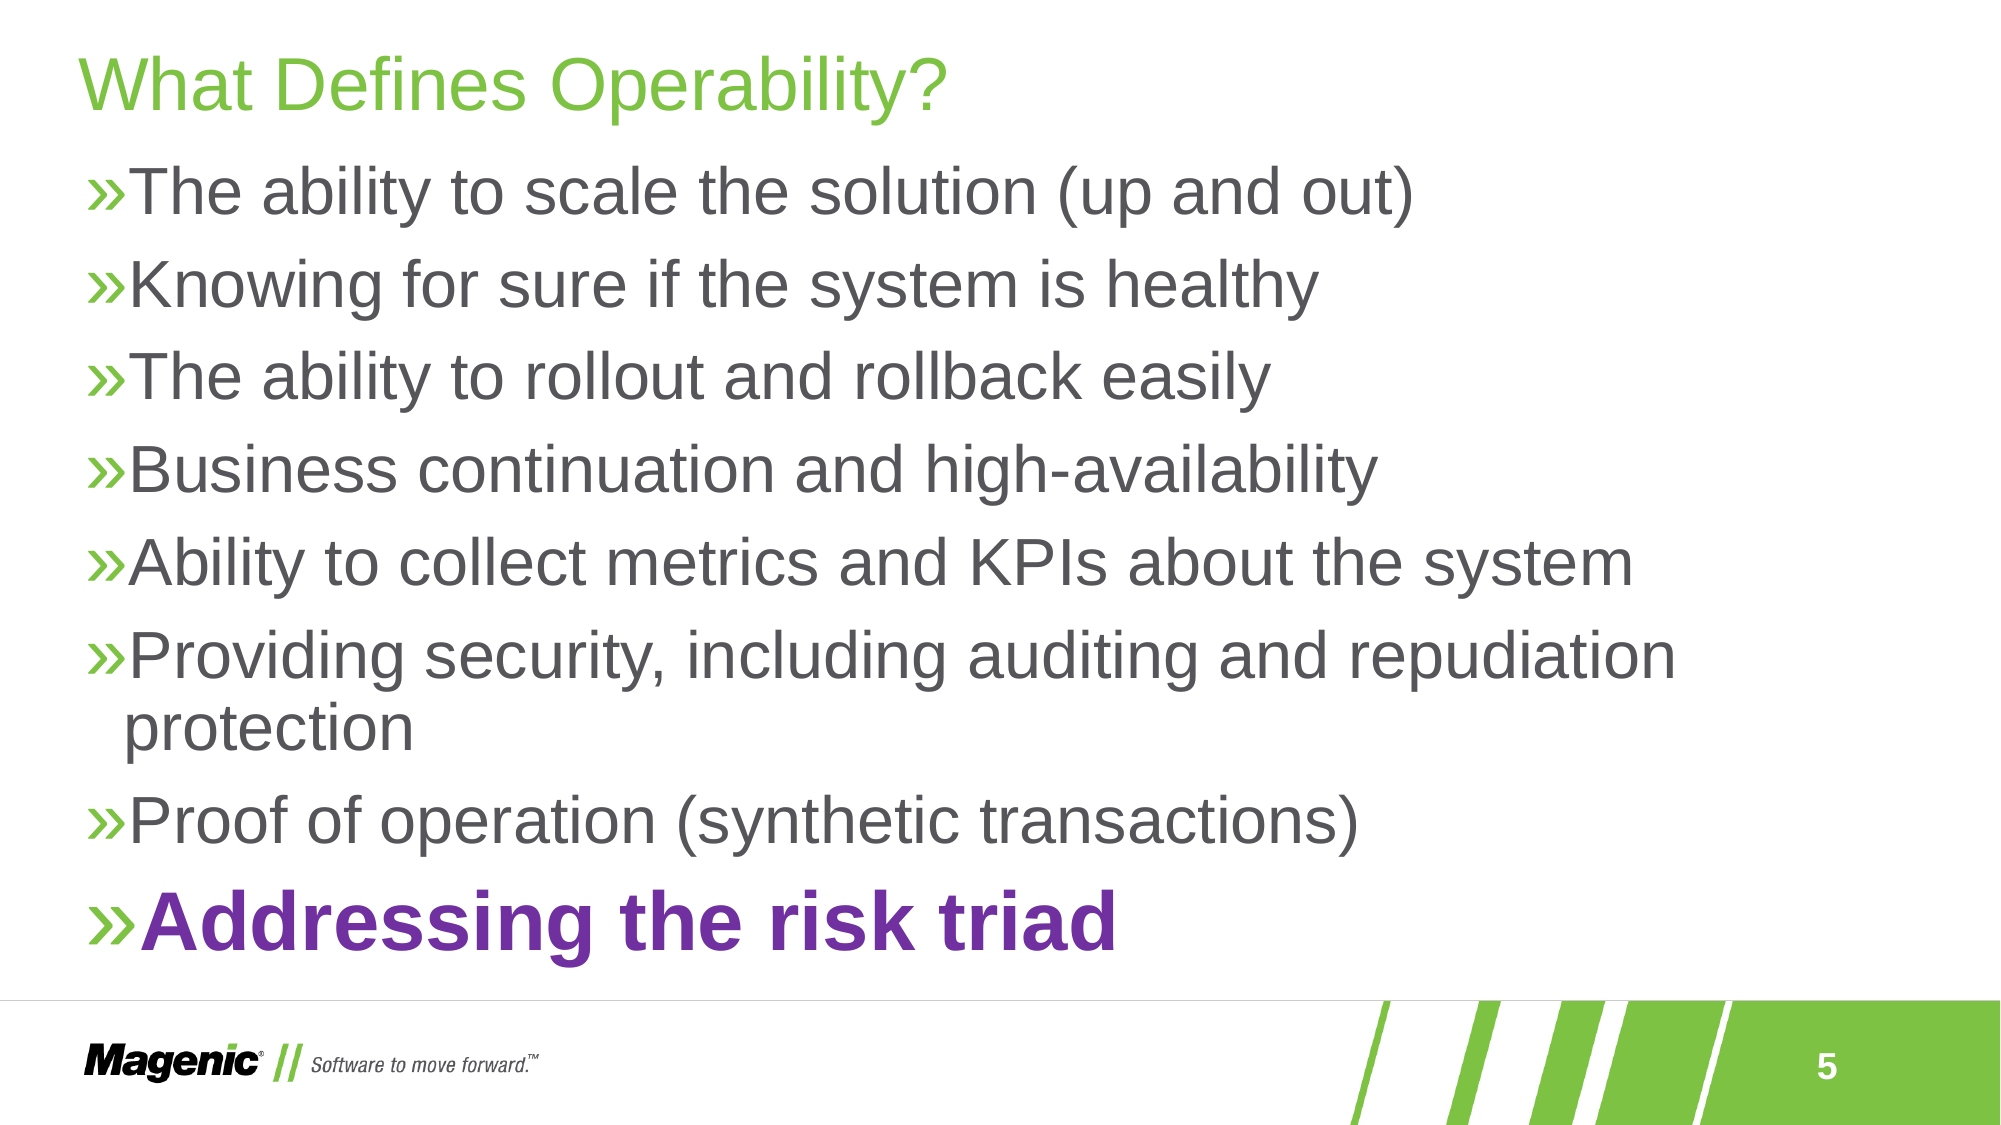

# What Defines Operability?
The ability to scale the solution (up and out)
Knowing for sure if the system is healthy
The ability to rollout and rollback easily
Business continuation and high-availability
Ability to collect metrics and KPIs about the system
Providing security, including auditing and repudiation protection
Proof of operation (synthetic transactions)
Addressing the risk triad